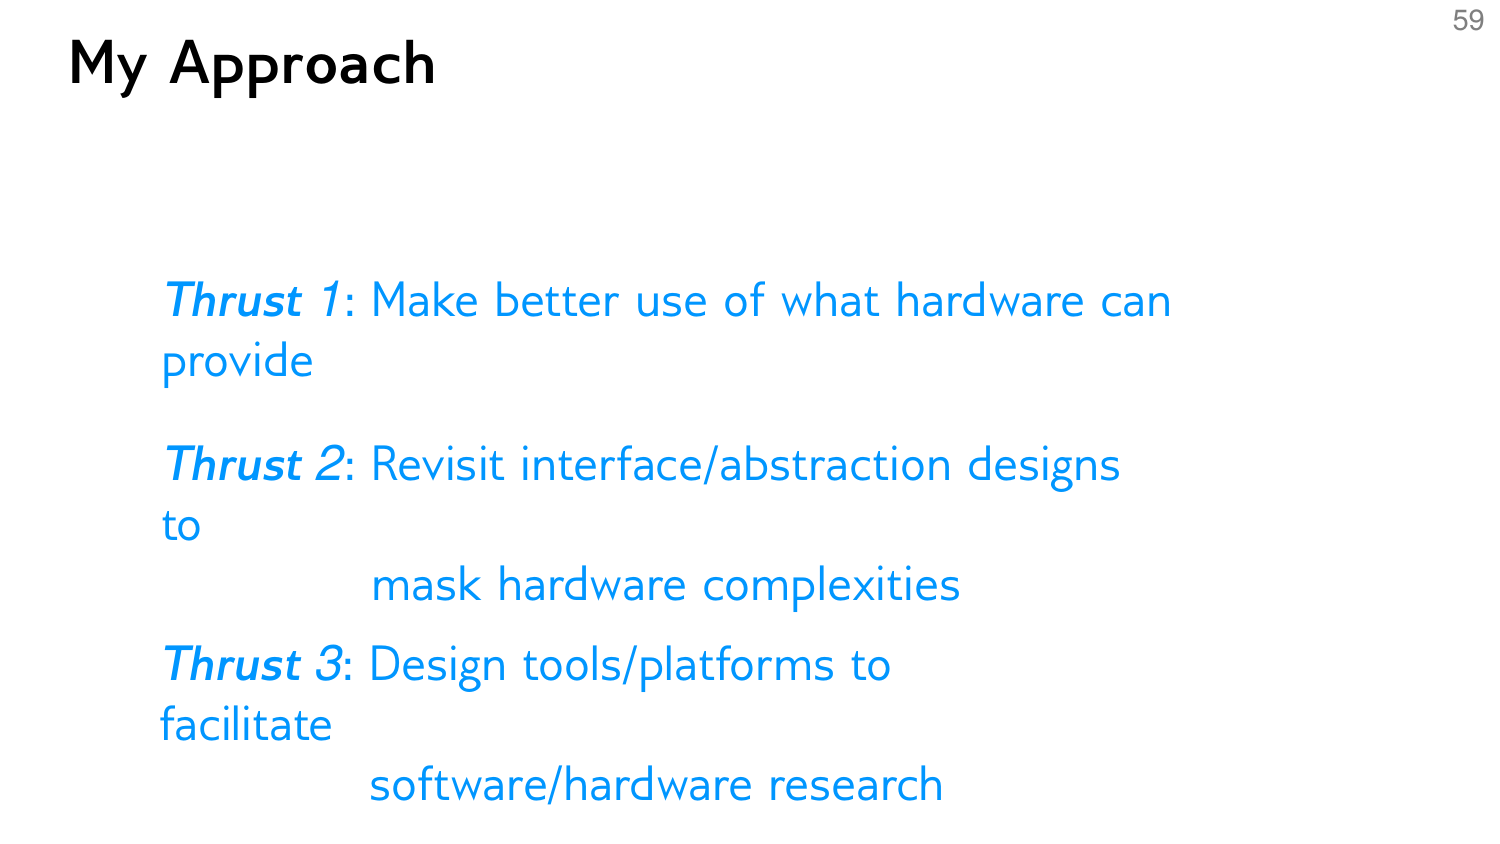

# My Approach
Thrust 1: Make better use of what hardware can provide
Thrust 2: Revisit interface/abstraction designs to
              mask hardware complexities
Thrust 3: Design tools/platforms to facilitate
              software/hardware research